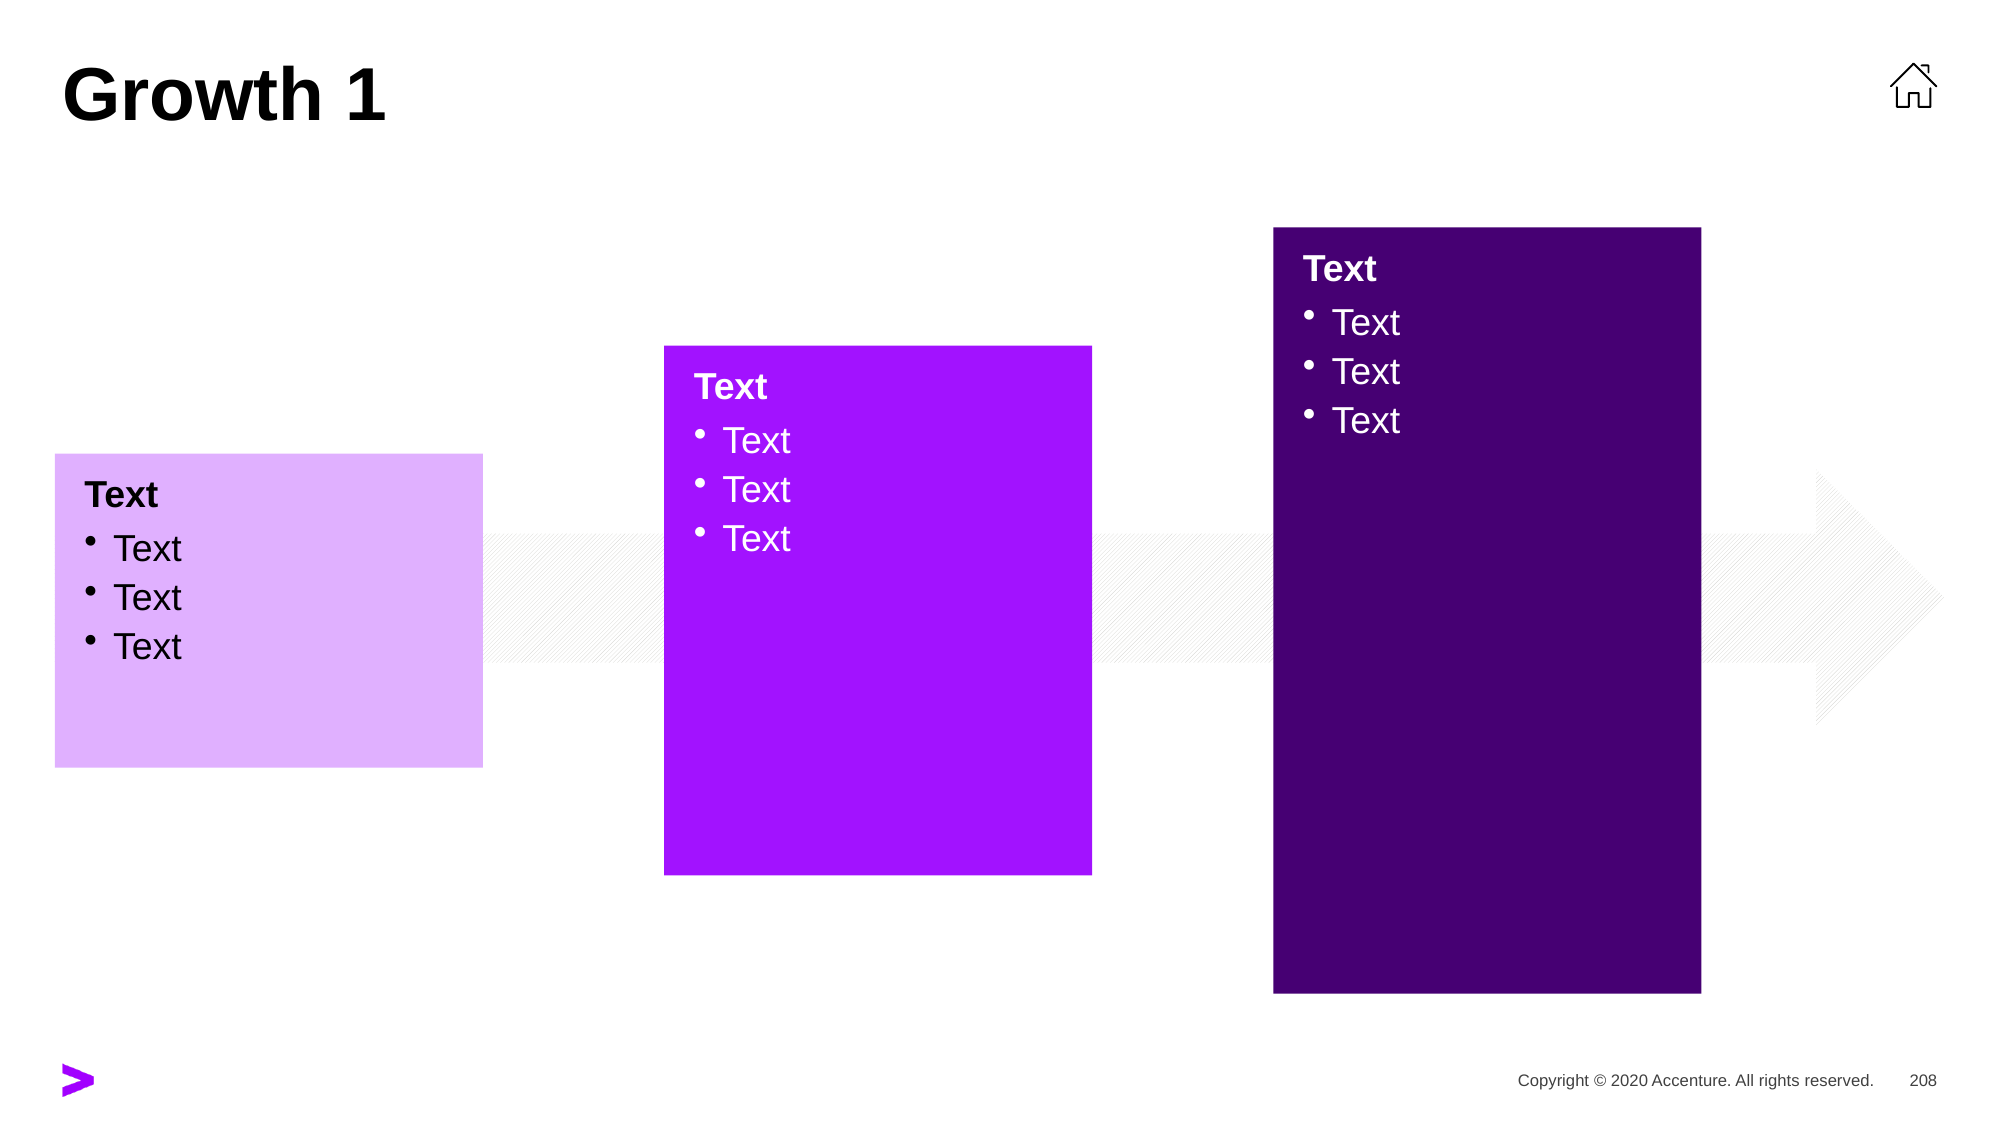

# Growth 1

Text
Text
Text
Text
Text
Text
Text
Text
Text
Text
Text
Text